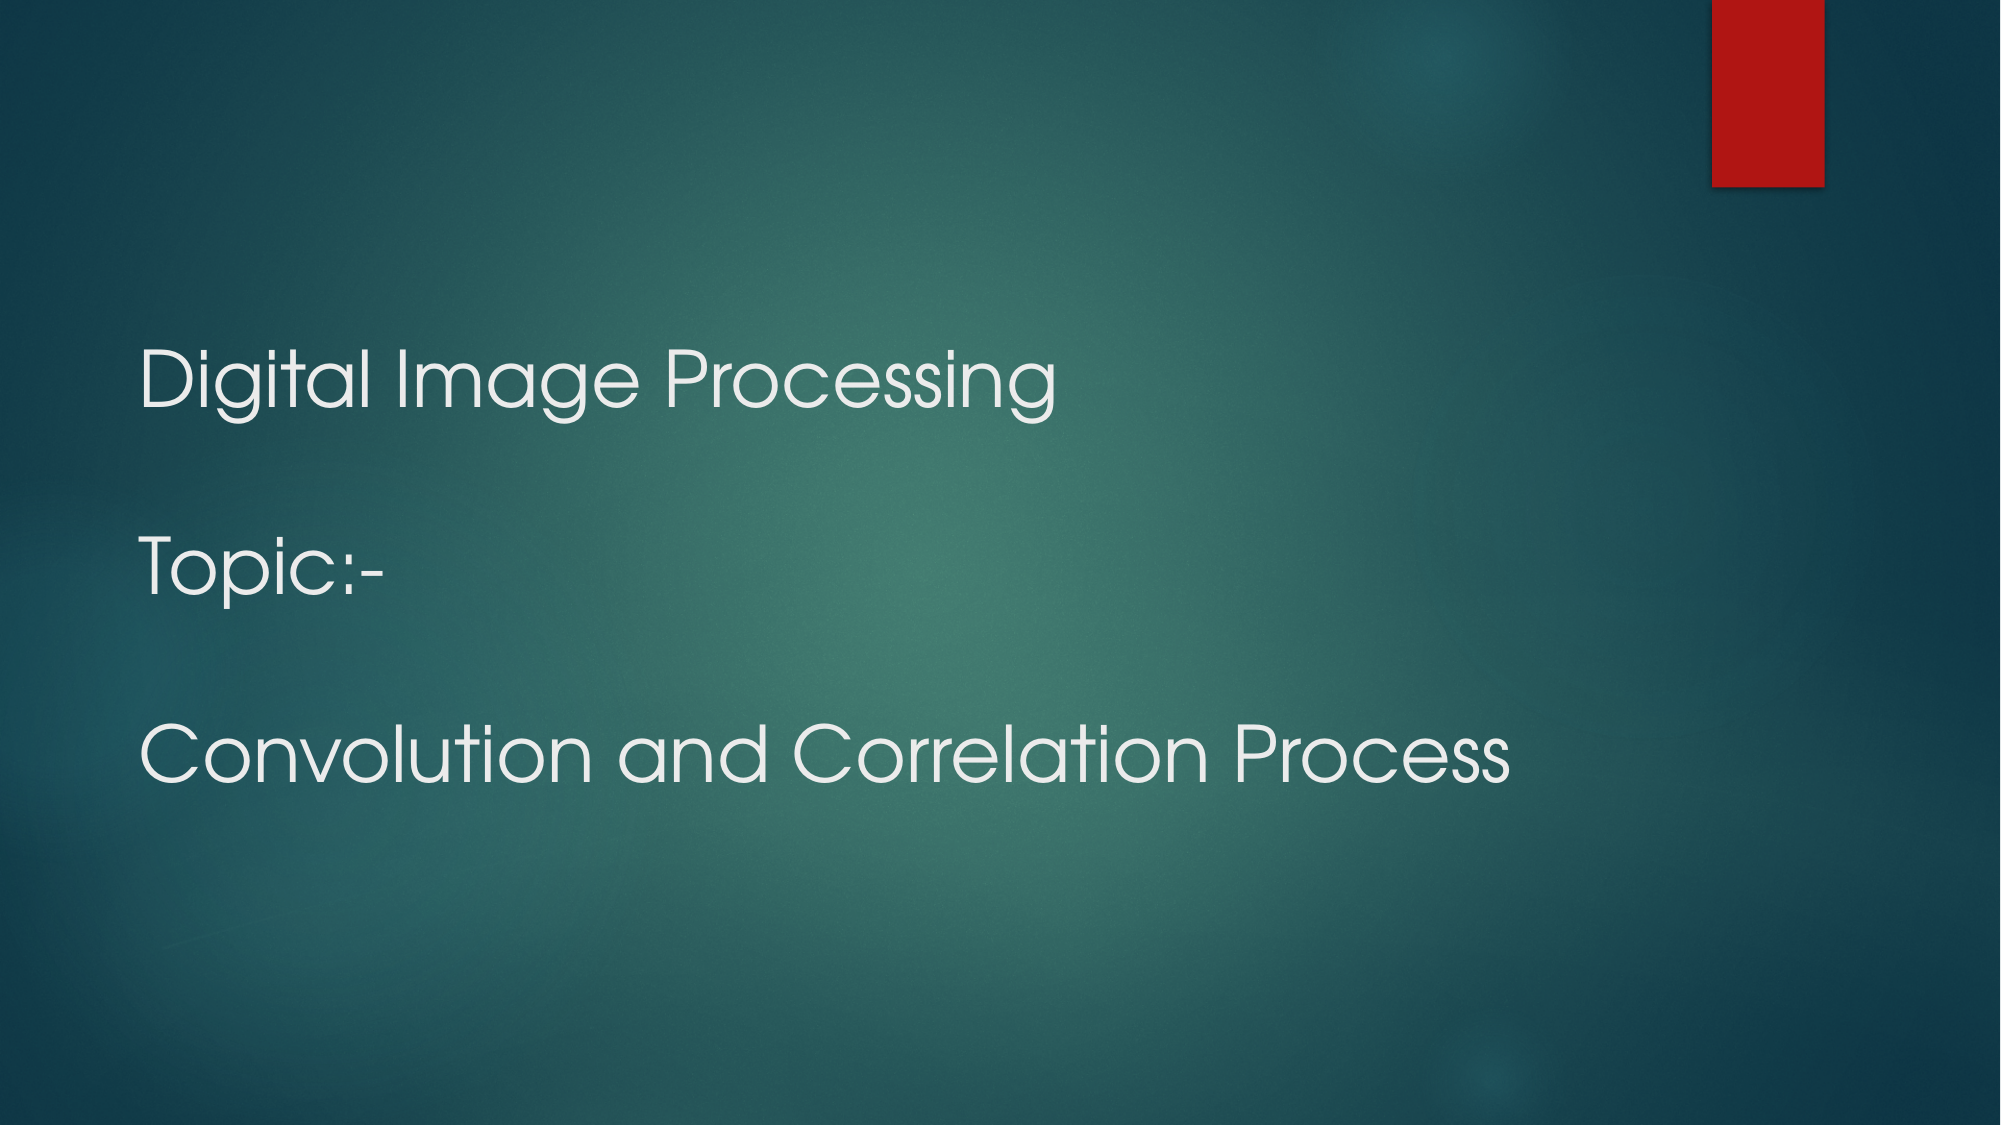

# Digital Image Processing Topic:- Convolution and Correlation Process